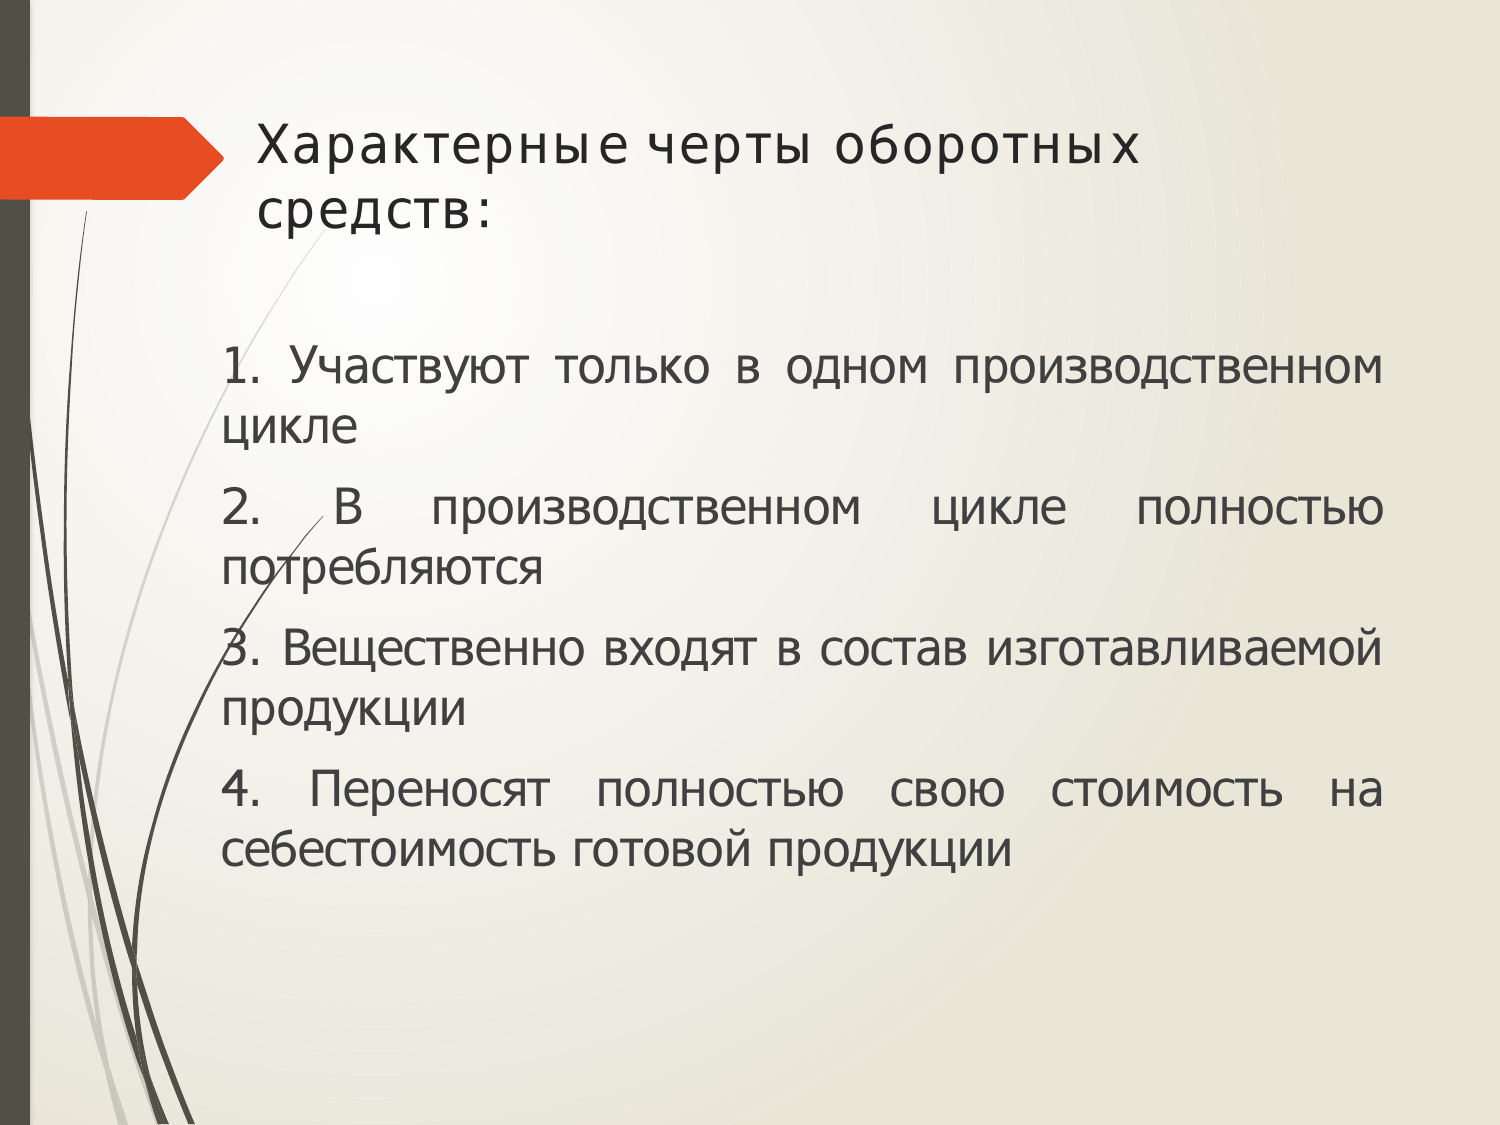

# Характерные черты оборотных средств:
1. Участвуют только в одном производственном цикле
2. В производственном цикле полностью потребляются
3. Вещественно входят в состав изготавливаемой продукции
4. Переносят полностью свою стоимость на себестоимость готовой продукции